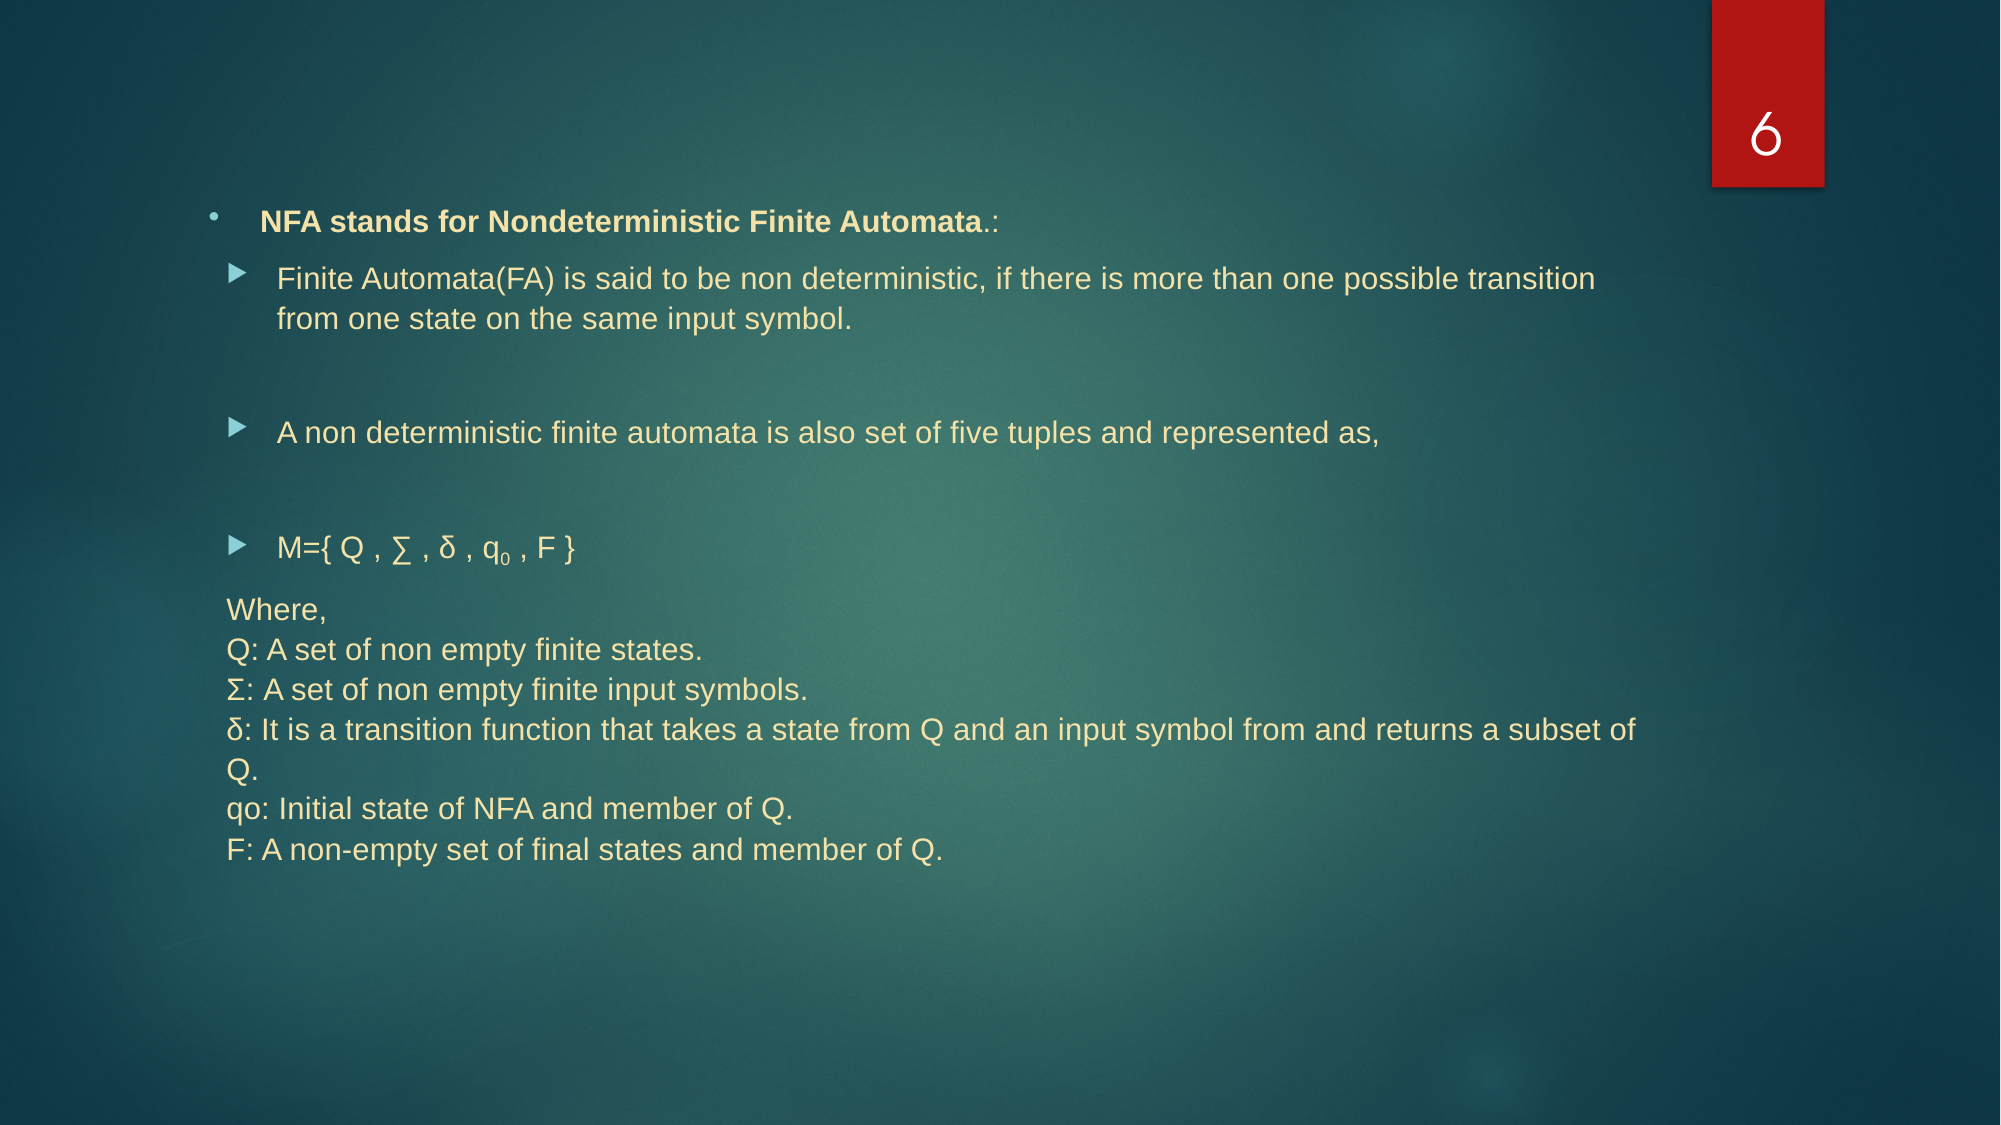

6
NFA stands for Nondeterministic Finite Automata.:
Finite Automata(FA) is said to be non deterministic, if there is more than one possible transition from one state on the same input symbol.

A non deterministic finite automata is also set of five tuples and represented as,

M={ Q , ∑ , δ , q0 , F }
Where, 
Q: A set of non empty finite states. 
Σ: A set of non empty finite input symbols. 
δ: It is a transition function that takes a state from Q and an input symbol from and returns a subset of Q. 
qo: Initial state of NFA and member of Q. 
F: A non-empty set of final states and member of Q.